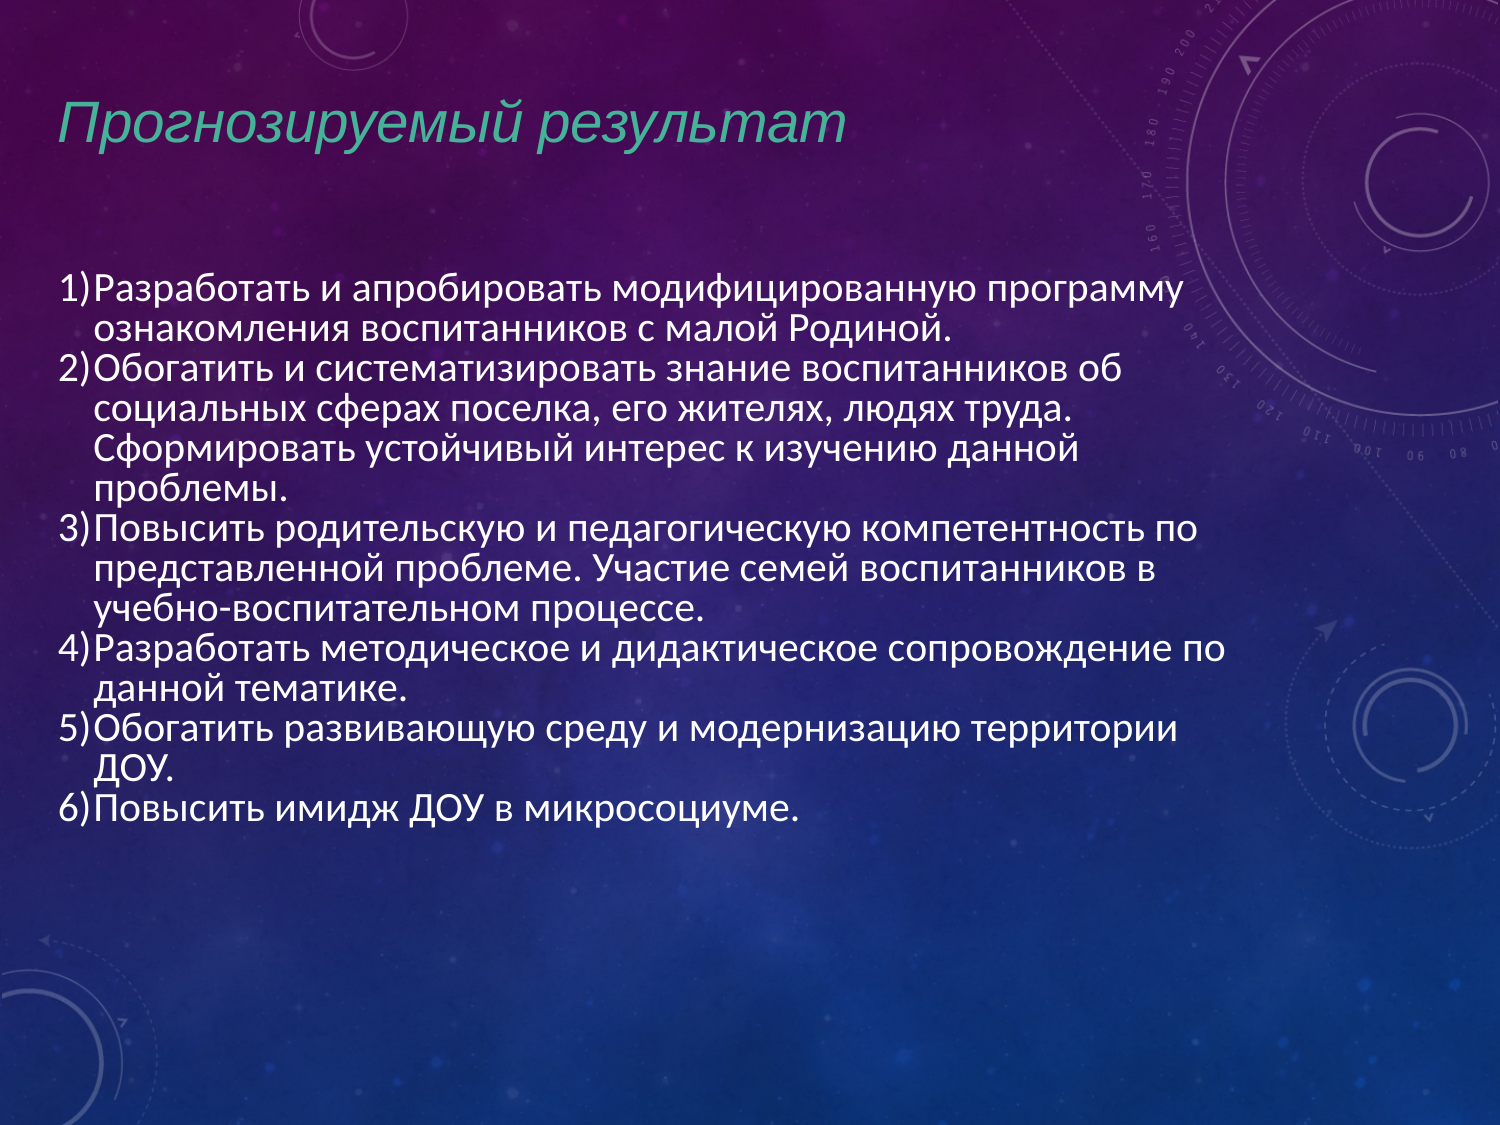

Прогнозируемый результат
Разработать и апробировать модифицированную программу ознакомления воспитанников с малой Родиной.
Обогатить и систематизировать знание воспитанников об социальных сферах поселка, его жителях, людях труда. Сформировать устойчивый интерес к изучению данной проблемы.
Повысить родительскую и педагогическую компетентность по представленной проблеме. Участие семей воспитанников в учебно-воспитательном процессе.
Разработать методическое и дидактическое сопровождение по данной тематике.
Обогатить развивающую среду и модернизацию территории ДОУ.
Повысить имидж ДОУ в микросоциуме.